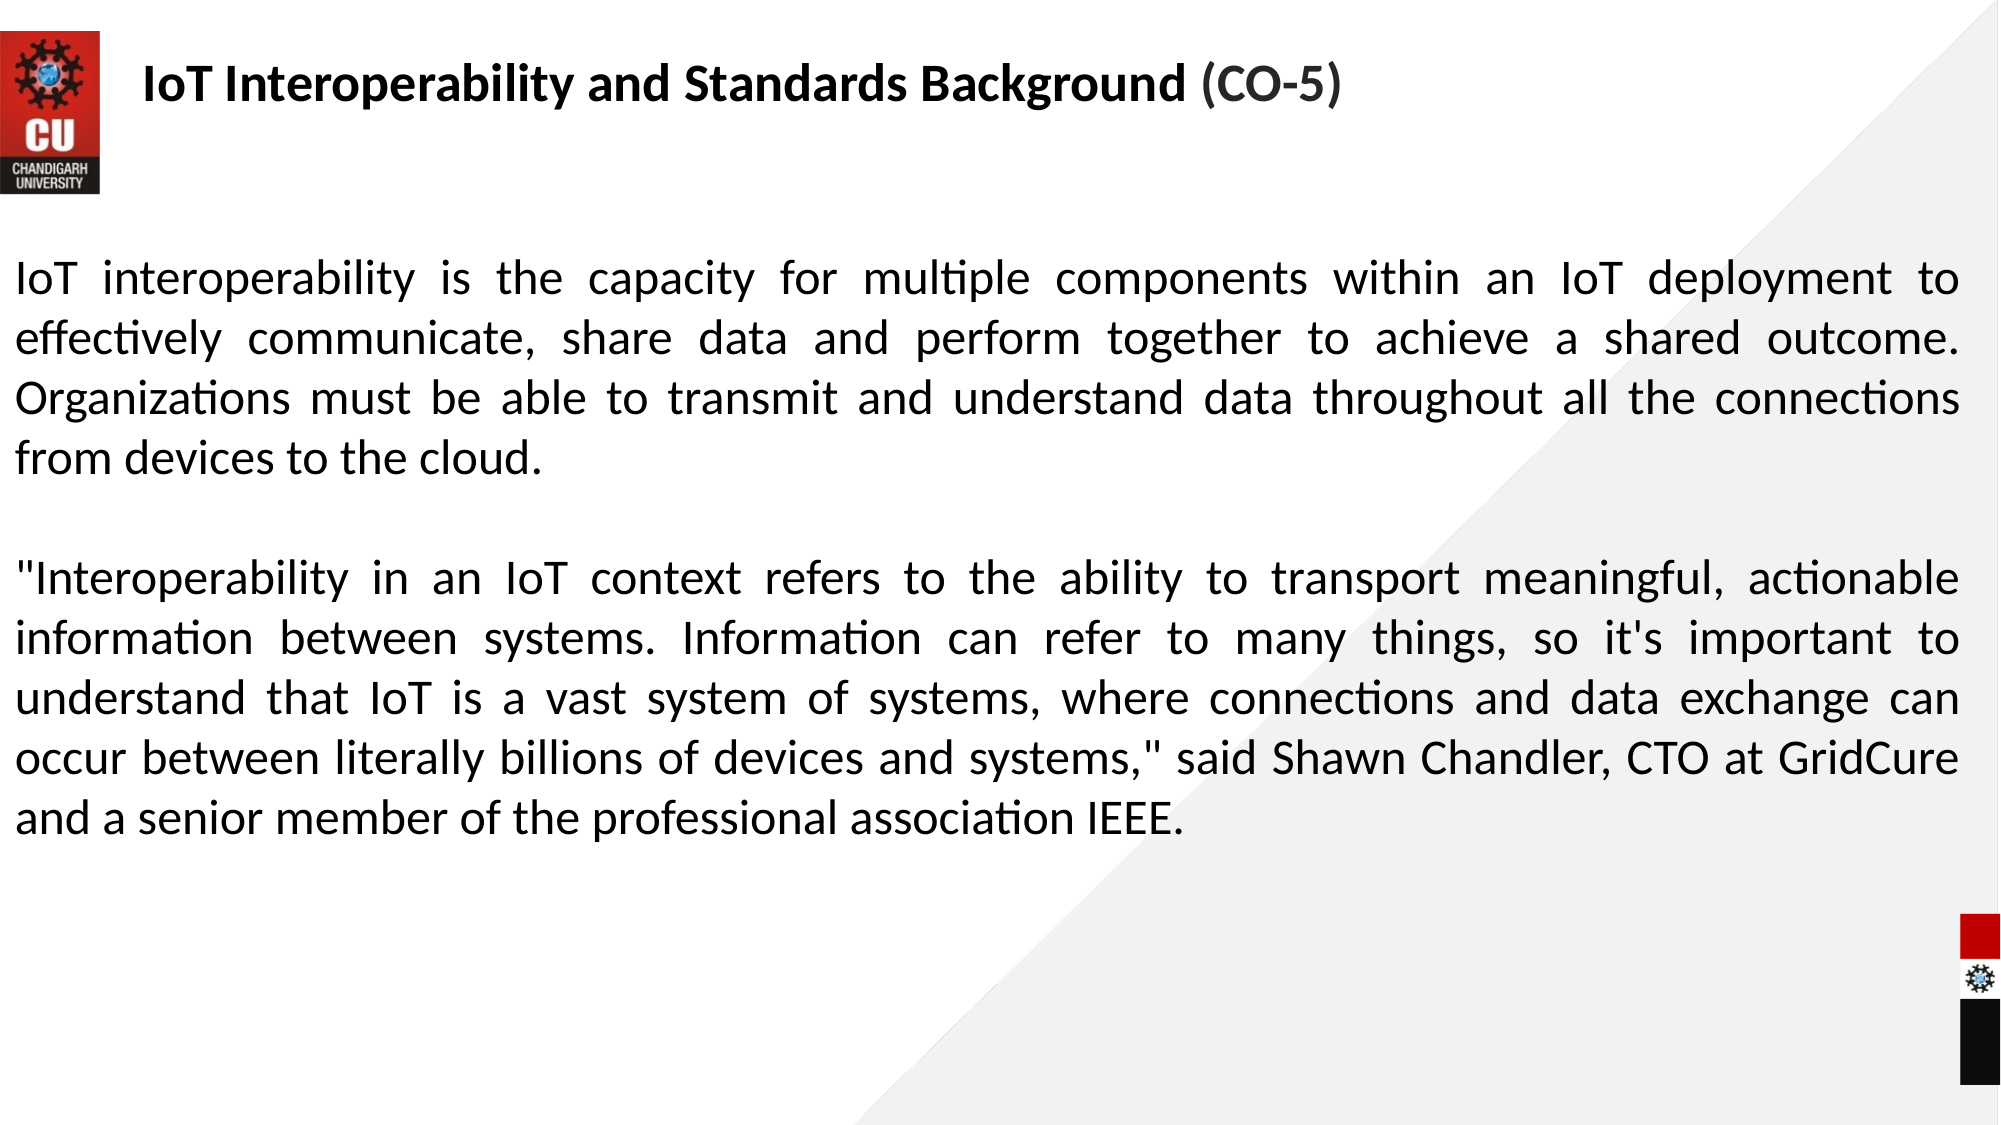

IoT Interoperability and Standards Background (CO-5)
IoT interoperability is the capacity for multiple components within an IoT deployment to effectively communicate, share data and perform together to achieve a shared outcome. Organizations must be able to transmit and understand data throughout all the connections from devices to the cloud.

"Interoperability in an IoT context refers to the ability to transport meaningful, actionable information between systems. Information can refer to many things, so it's important to understand that IoT is a vast system of systems, where connections and data exchange can occur between literally billions of devices and systems," said Shawn Chandler, CTO at GridCure and a senior member of the professional association IEEE.